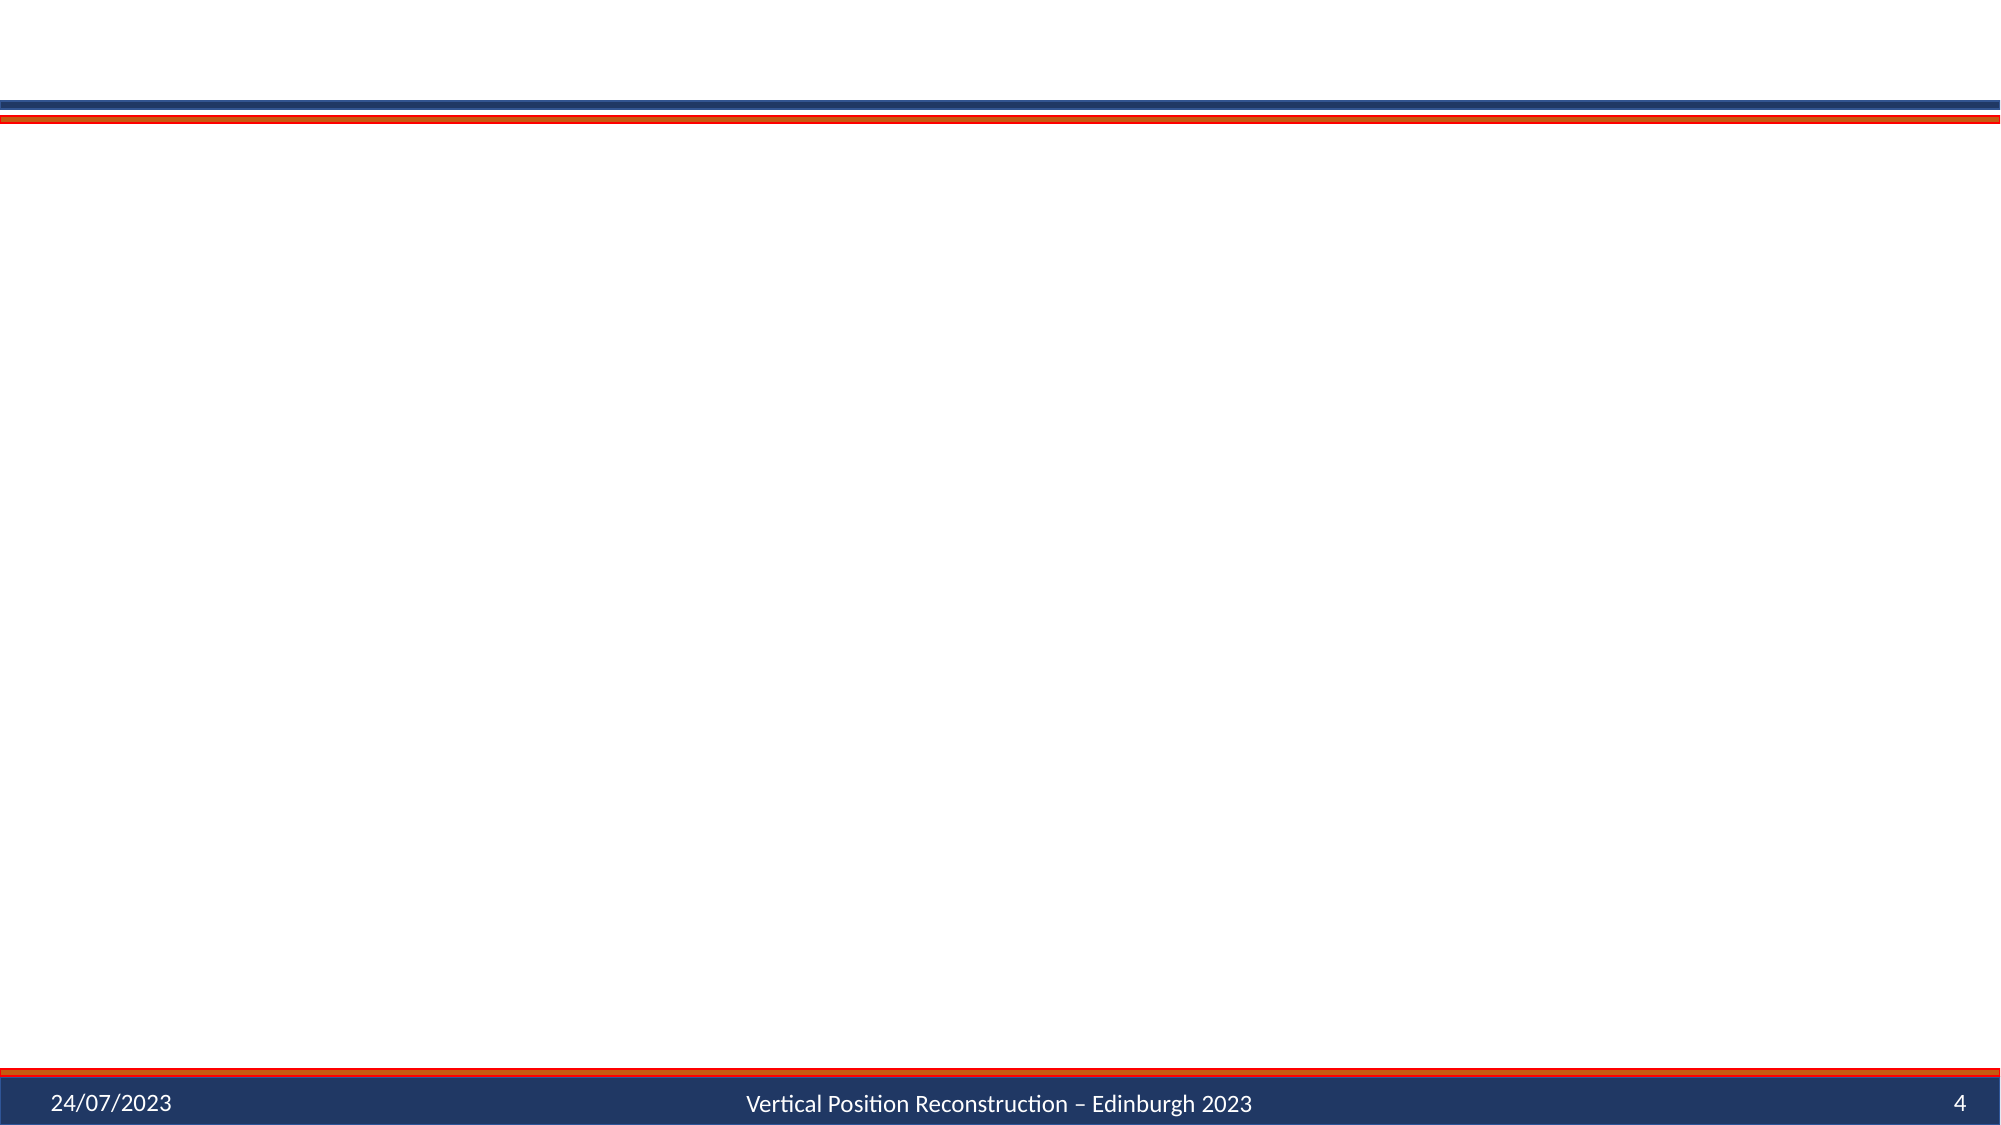

#

24/07/2023
4
Vertical Position Reconstruction – Edinburgh 2023